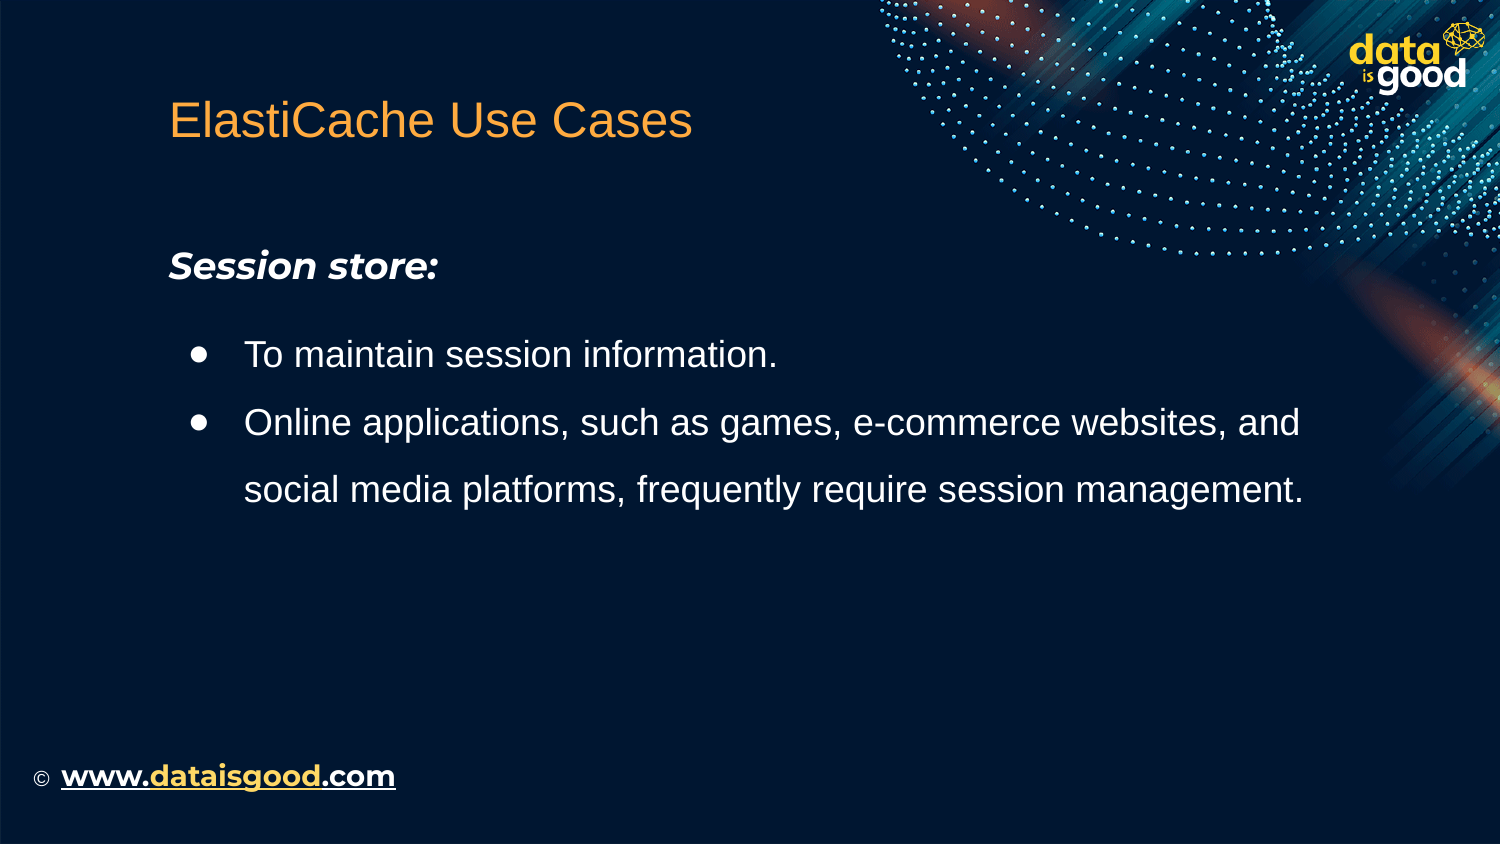

# ElastiCache Use Cases

Session store:
To maintain session information.
Online applications, such as games, e-commerce websites, and social media platforms, frequently require session management.